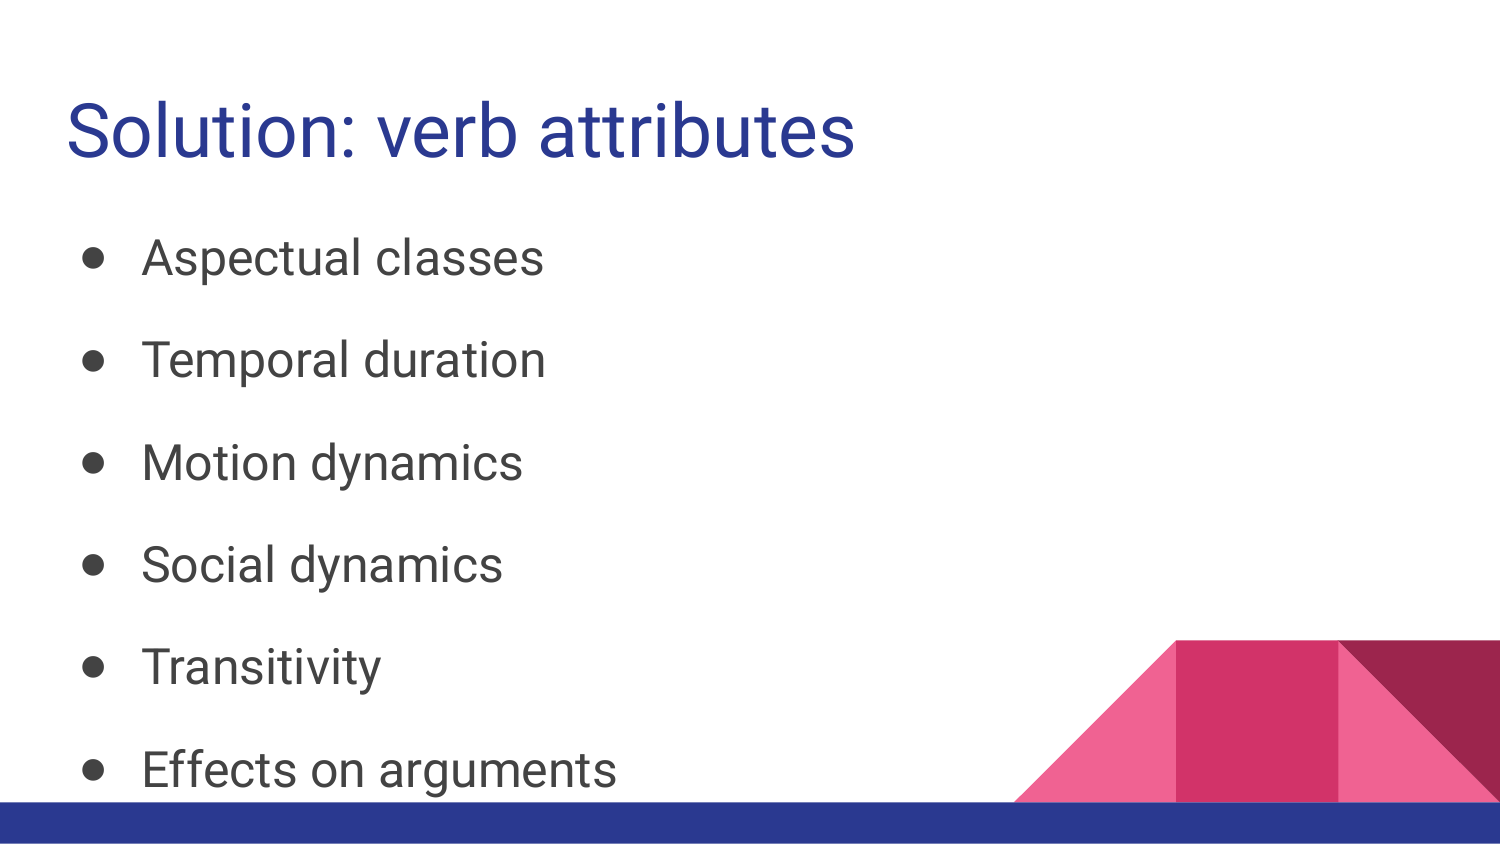

# Solution: verb attributes
Aspectual classes
Temporal duration
Motion dynamics
Social dynamics
Transitivity
Effects on arguments
Body parts